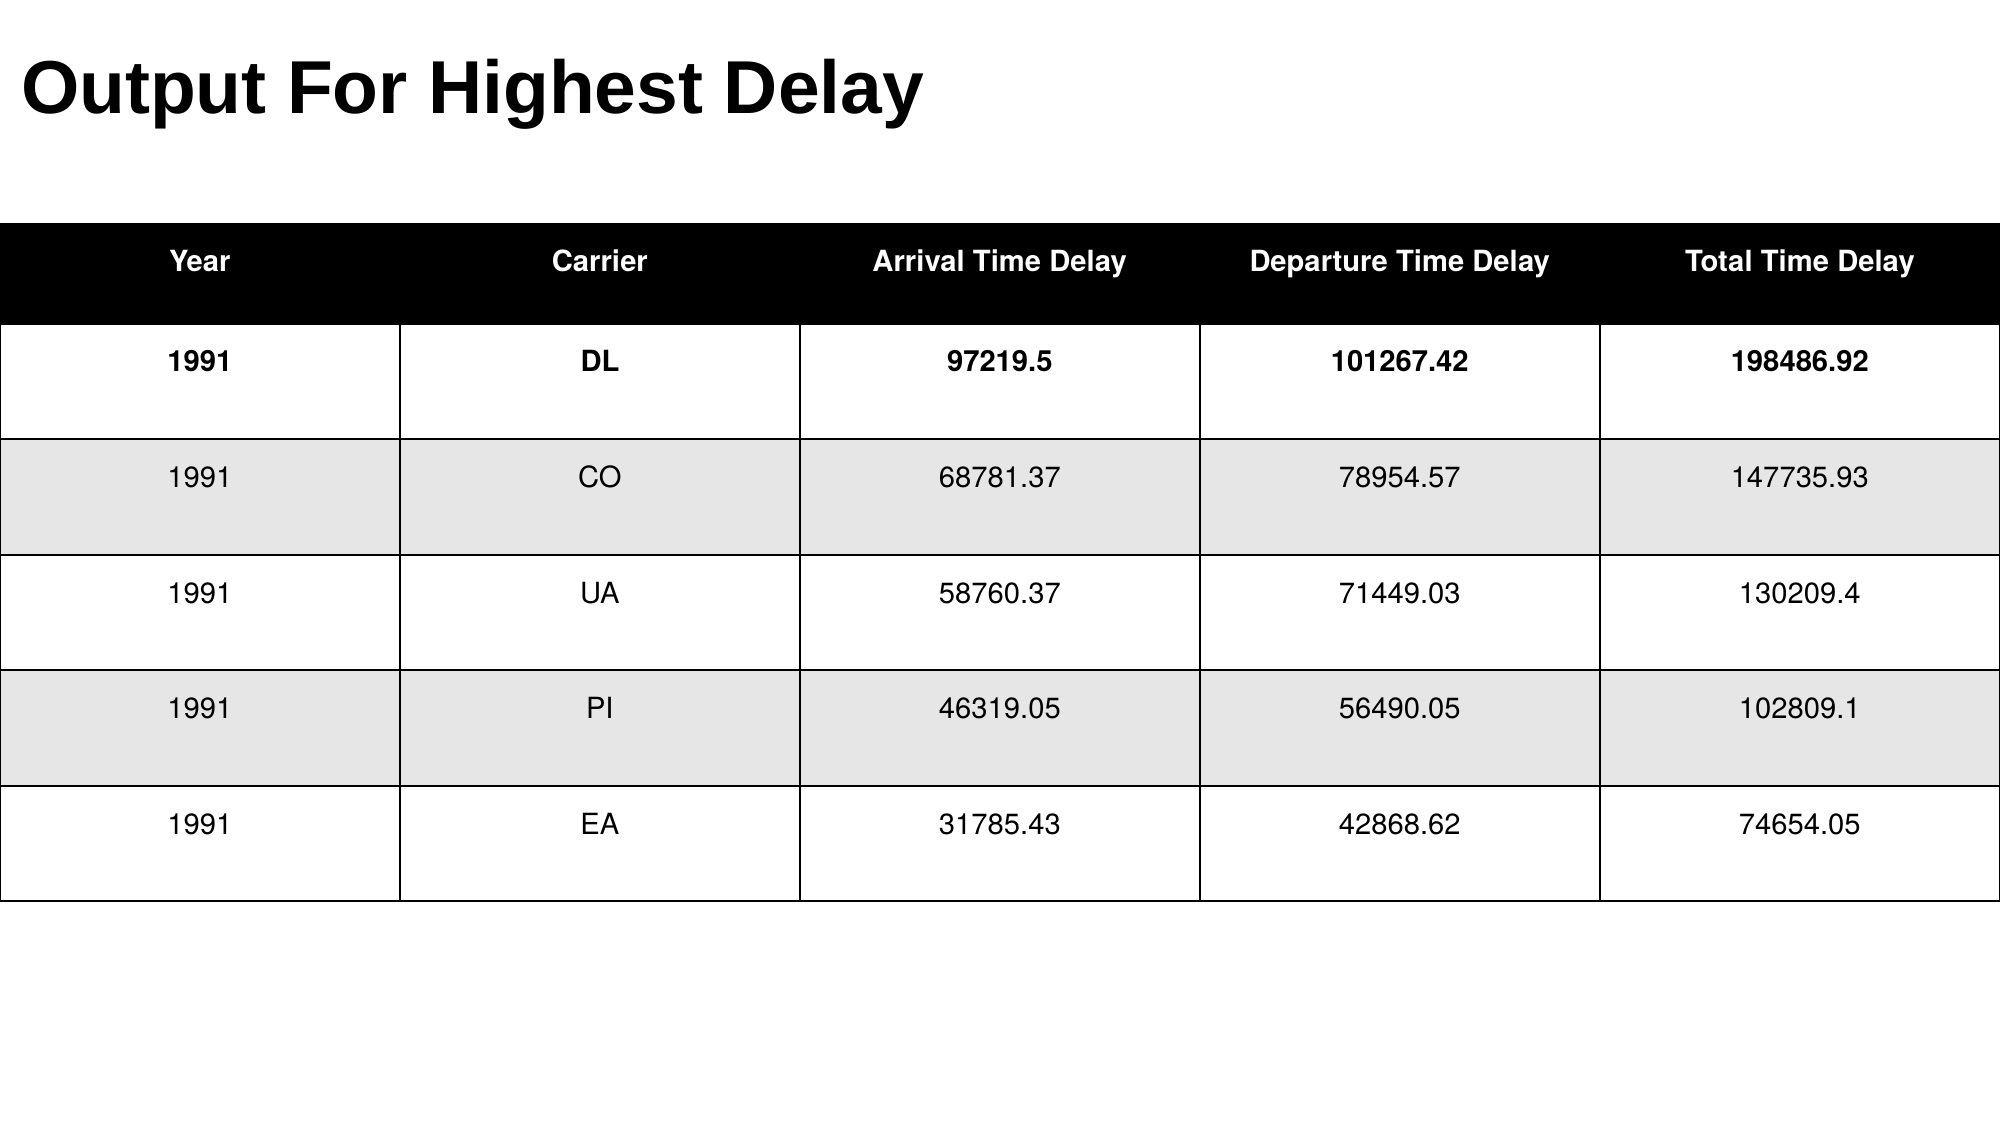

Output For Highest Delay
| Year | Carrier | Arrival Time Delay | Departure Time Delay | Total Time Delay |
| --- | --- | --- | --- | --- |
| 1991 | DL | 97219.5 | 101267.42 | 198486.92 |
| 1991 | CO | 68781.37 | 78954.57 | 147735.93 |
| 1991 | UA | 58760.37 | 71449.03 | 130209.4 |
| 1991 | PI | 46319.05 | 56490.05 | 102809.1 |
| 1991 | EA | 31785.43 | 42868.62 | 74654.05 |